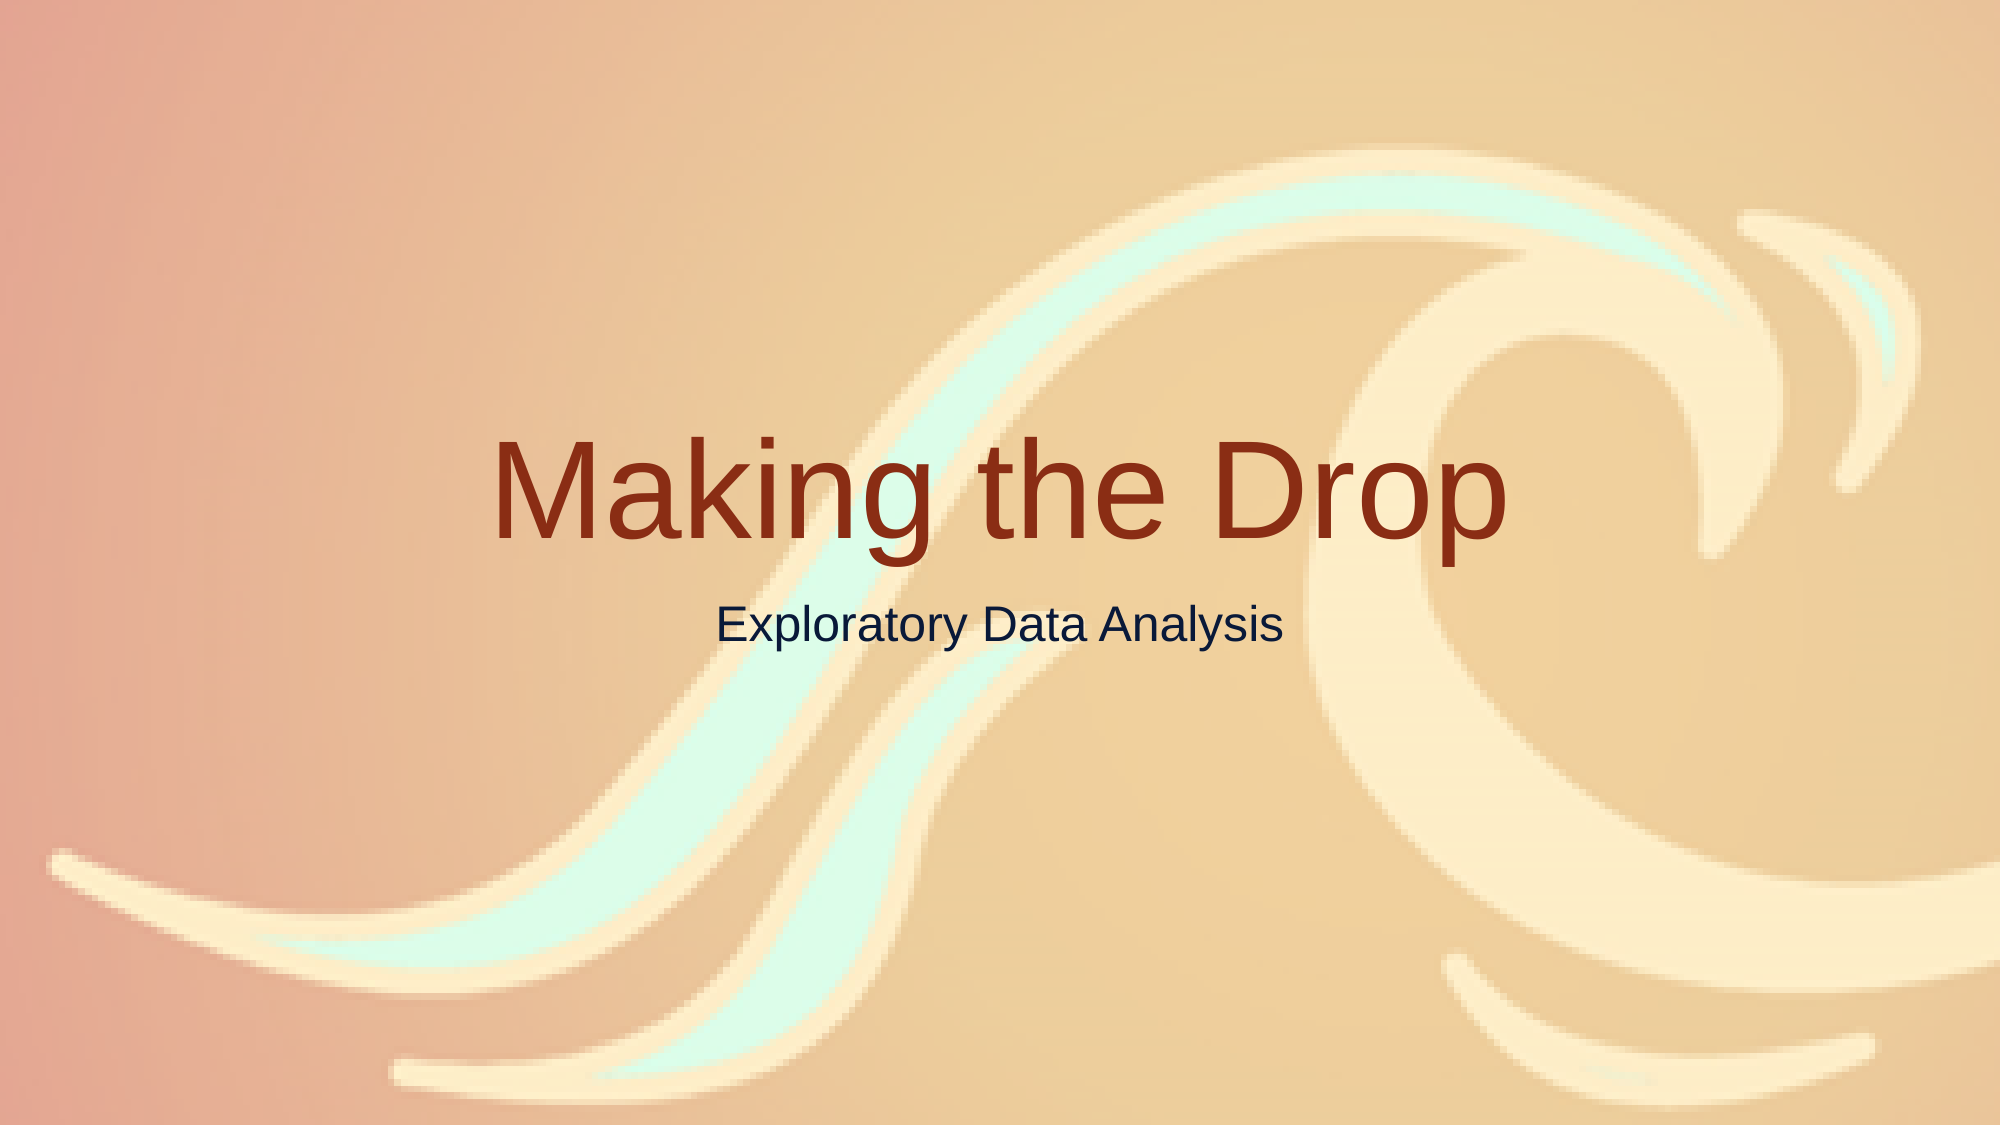

# Making the Drop
Exploratory Data Analysis